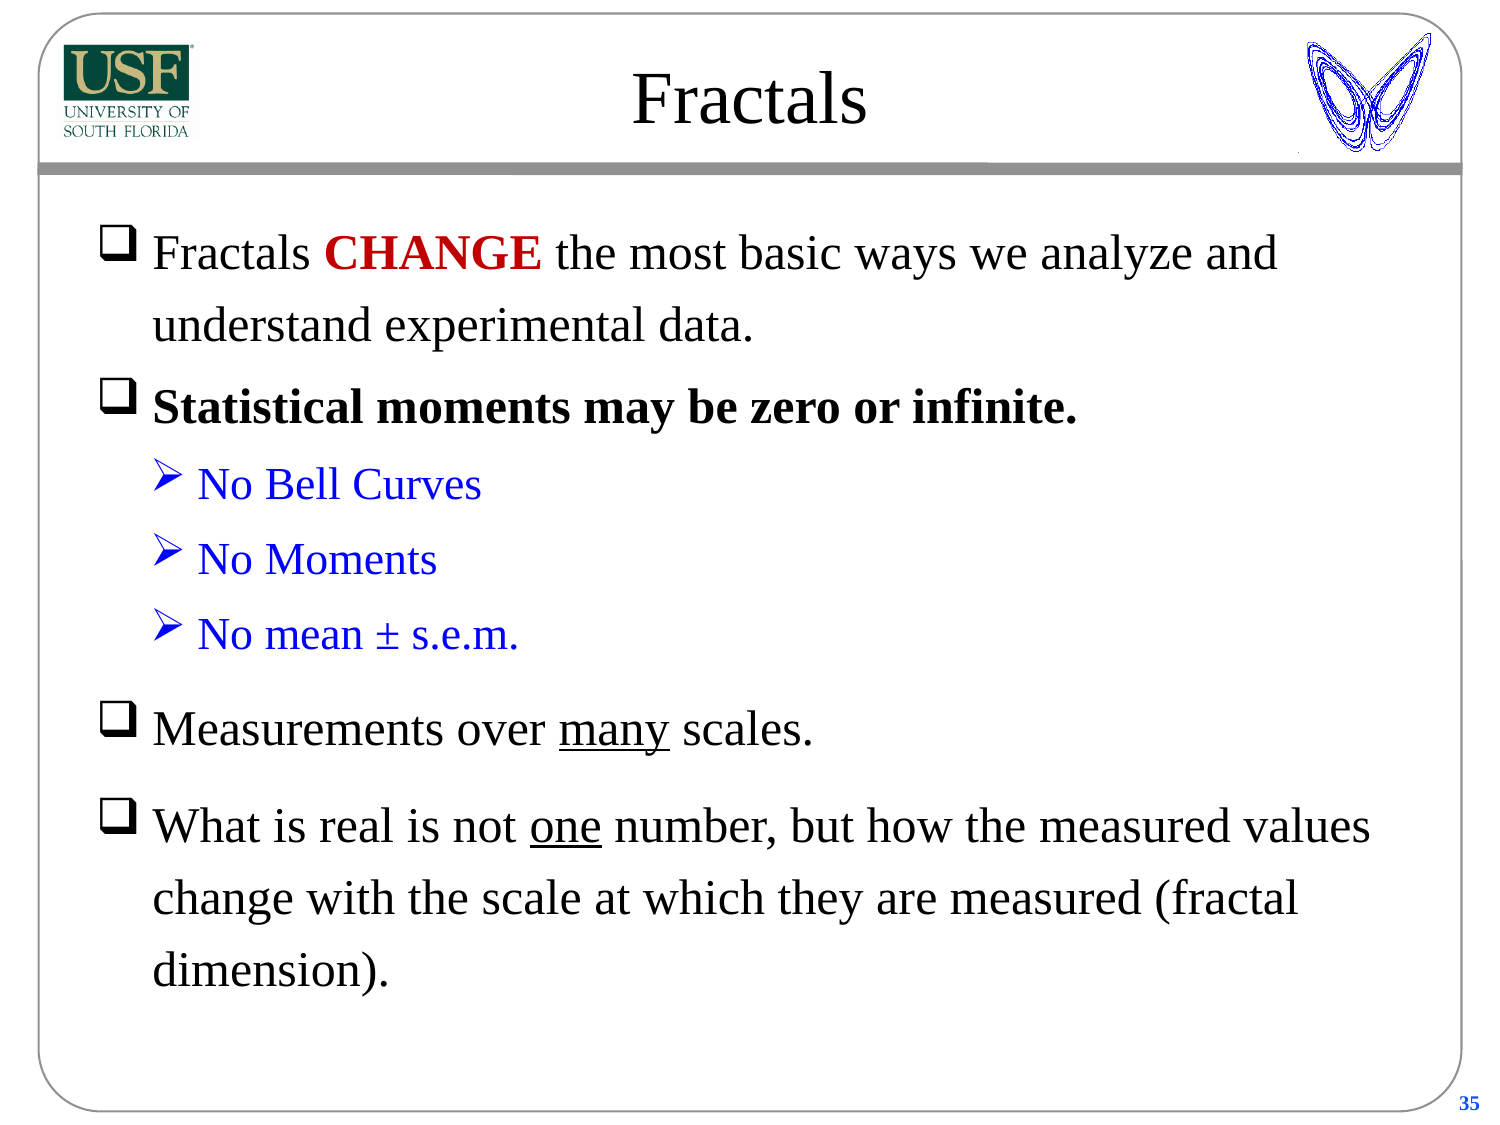

# Fractals
Fractals CHANGE the most basic ways we analyze and understand experimental data.
Statistical moments may be zero or infinite.
No Bell Curves
No Moments
No mean ± s.e.m.
Measurements over many scales.
What is real is not one number, but how the measured values change with the scale at which they are measured (fractal dimension).